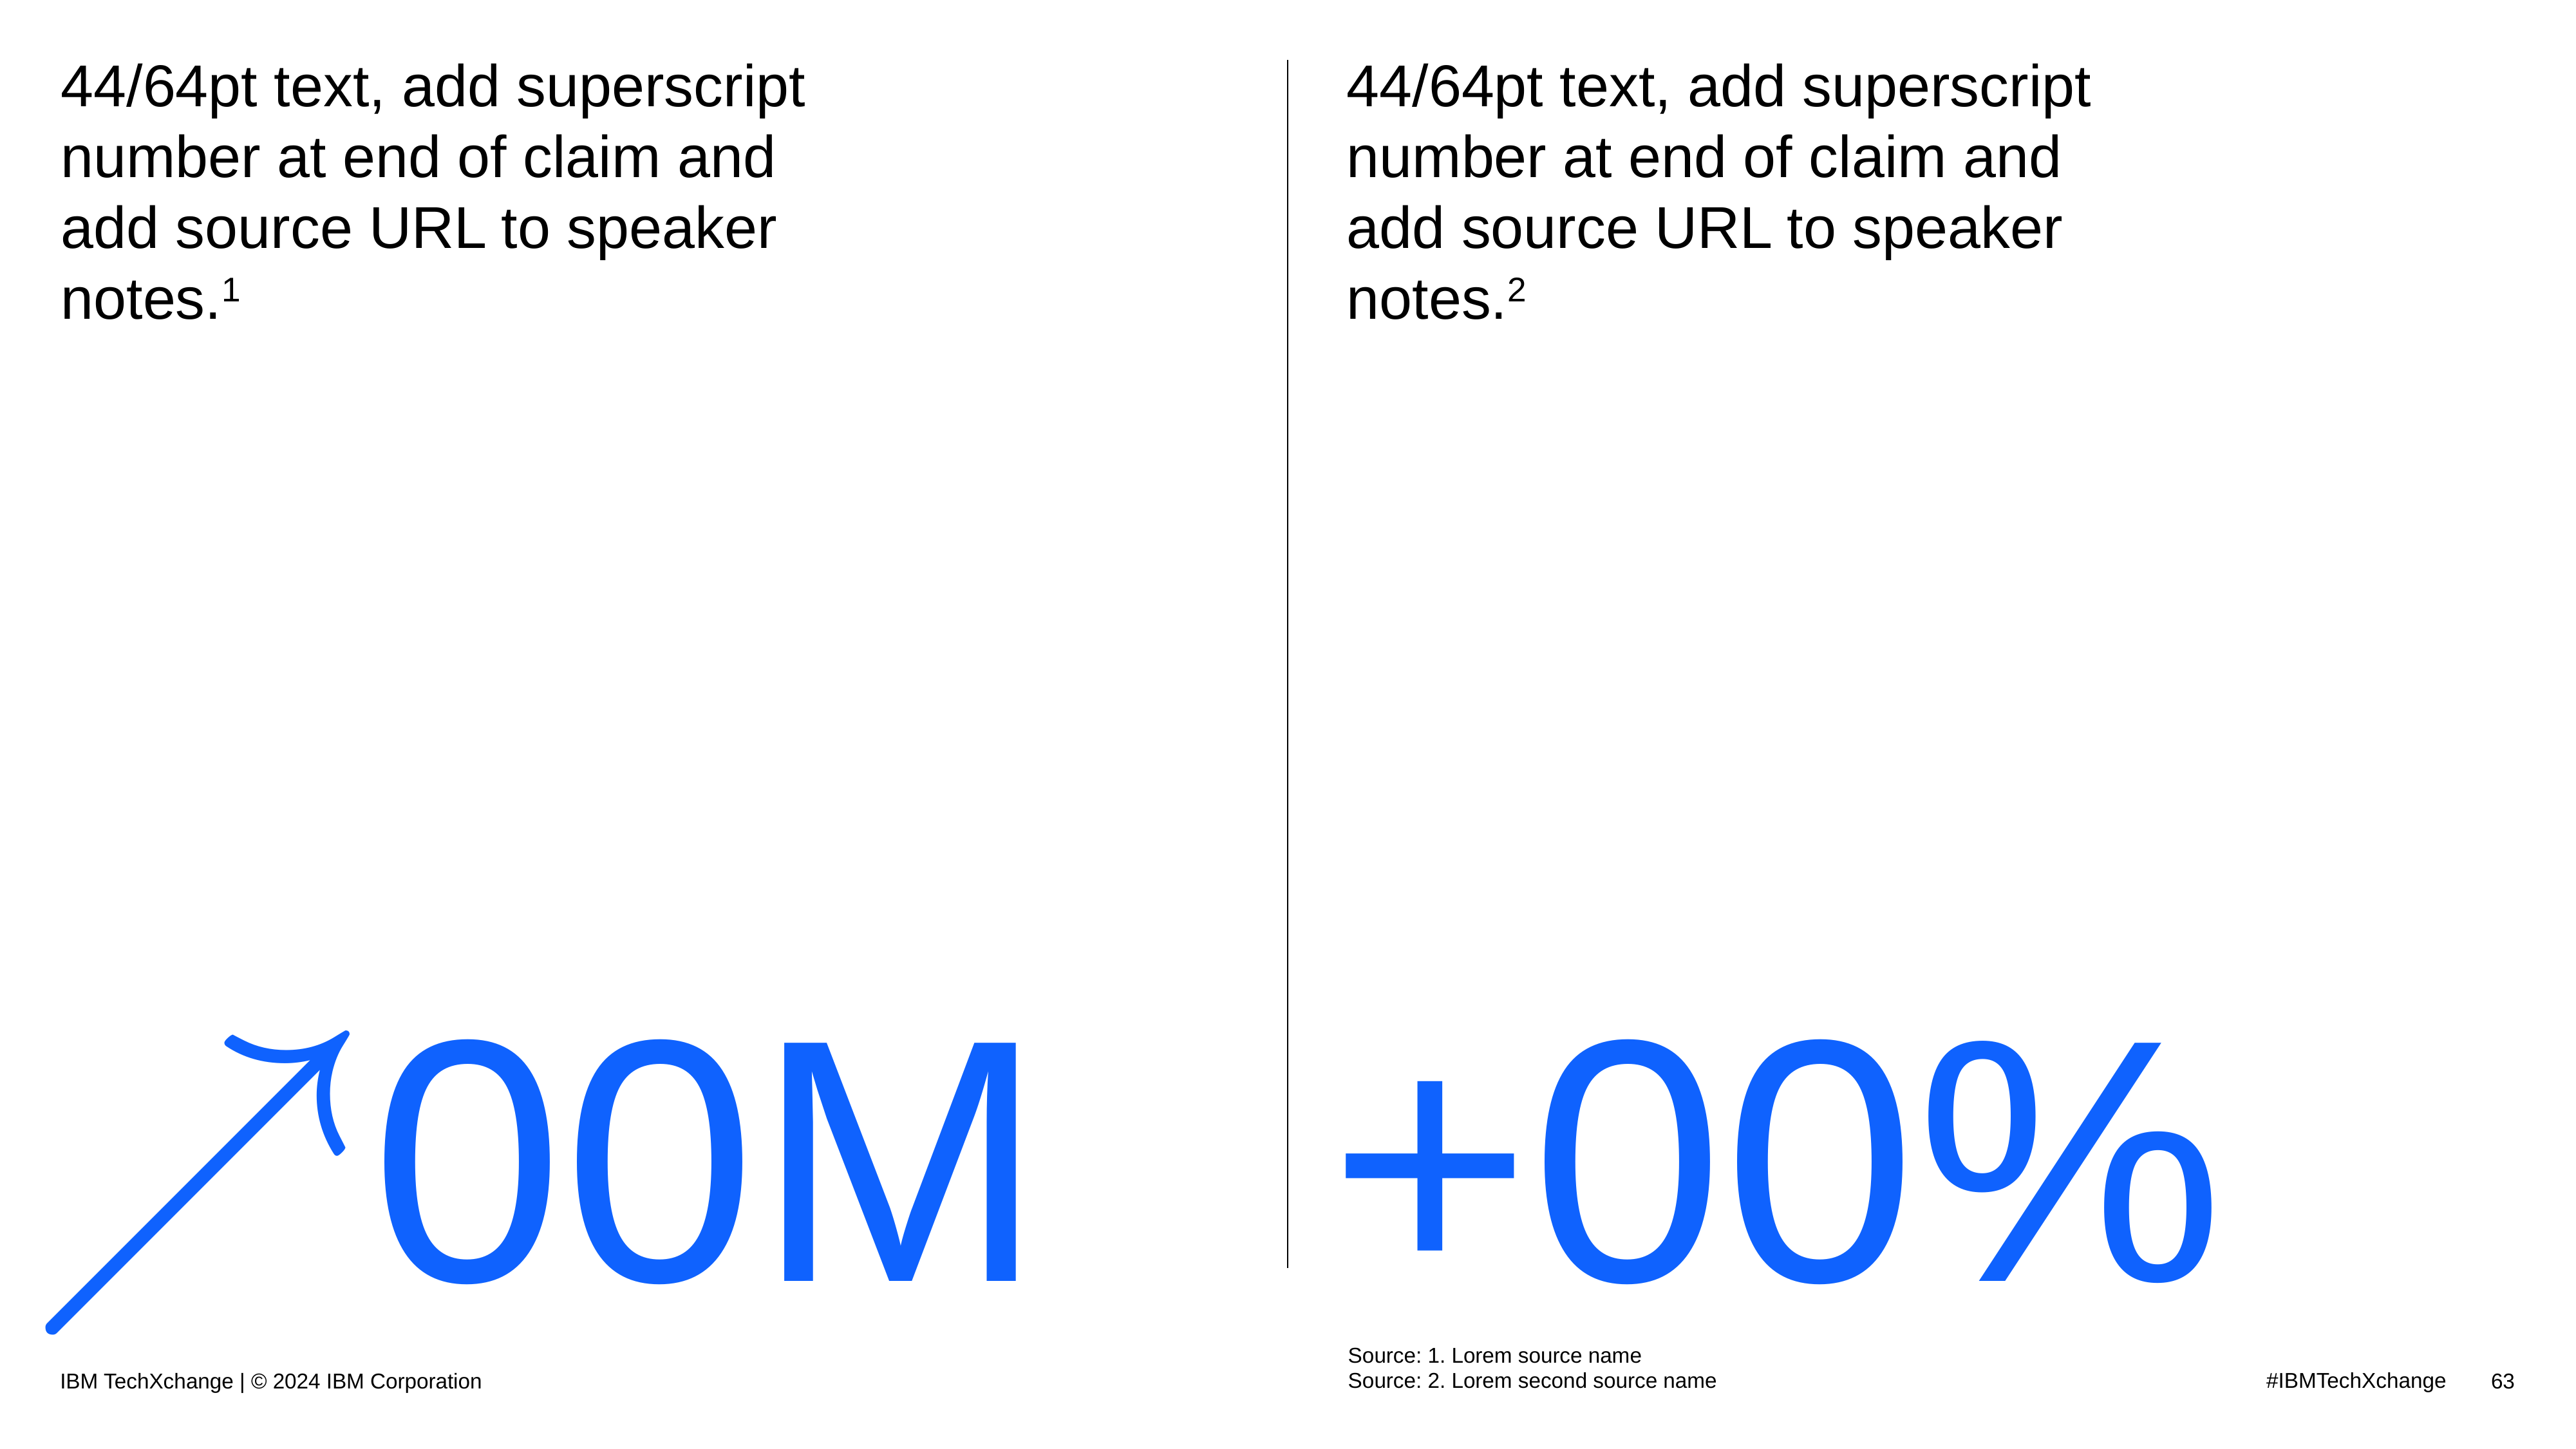

44/64pt text, add superscript number at end of claim and add source URL to speaker notes.1
44/64pt text, add superscript number at end of claim and add source URL to speaker notes.2
+00%
↗︎00M
Source: 1. Lorem source name
Source: 2. Lorem second source name
IBM TechXchange | © 2024 IBM Corporation
63